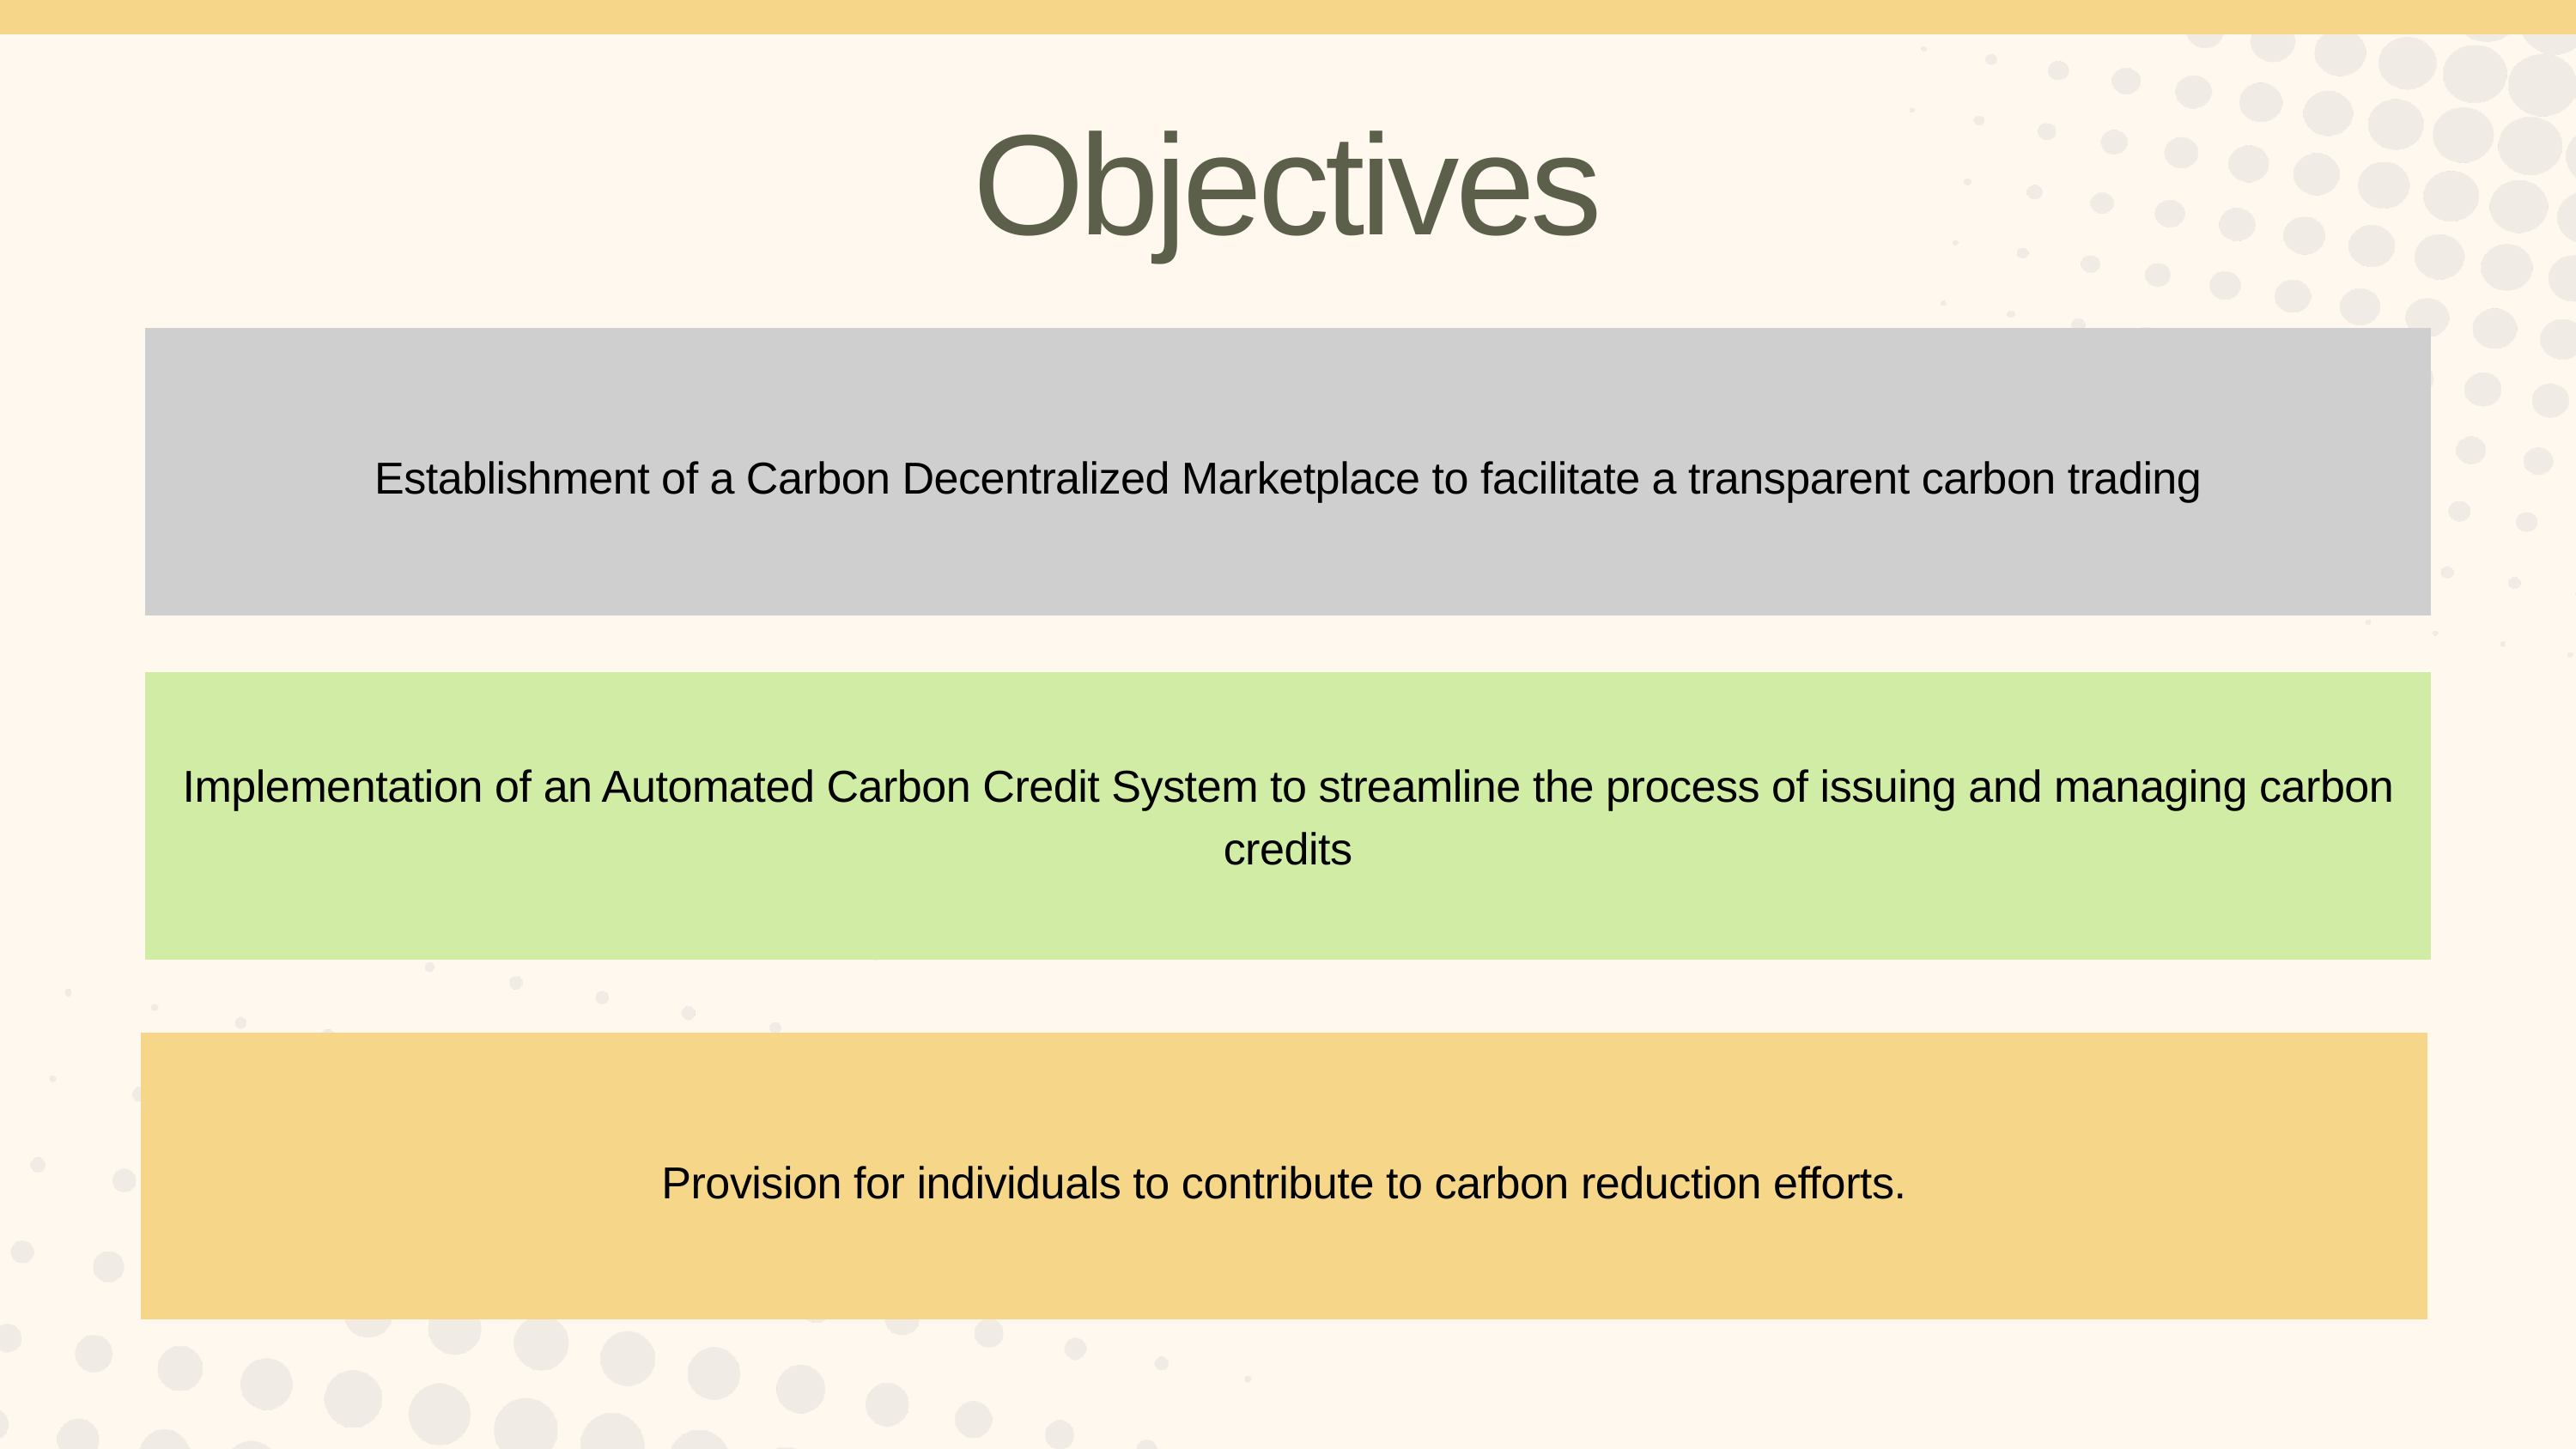

Objectives

Establishment of a Carbon Decentralized Marketplace to facilitate a transparent carbon trading

Implementation of an Automated Carbon Credit System to streamline the process of issuing and managing carbon credits

Provision for individuals to contribute to carbon reduction efforts.